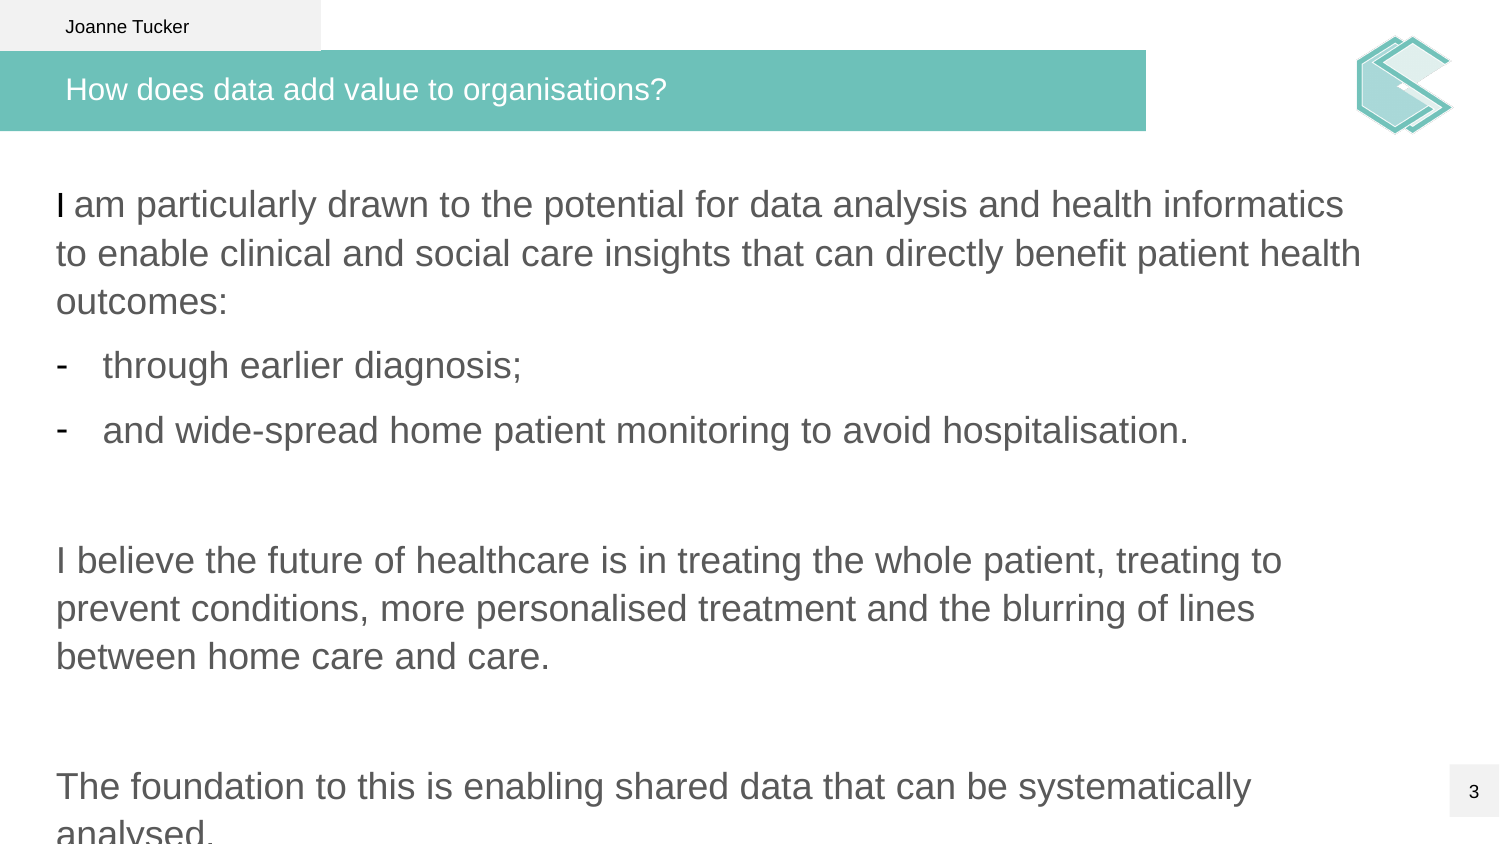

Joanne Tucker

# How does data add value to organisations?
I am particularly drawn to the potential for data analysis and health informatics to enable clinical and social care insights that can directly benefit patient health outcomes:
through earlier diagnosis;
and wide-spread home patient monitoring to avoid hospitalisation.

I believe the future of healthcare is in treating the whole patient, treating to prevent conditions, more personalised treatment and the blurring of lines between home care and care.

The foundation to this is enabling shared data that can be systematically analysed.